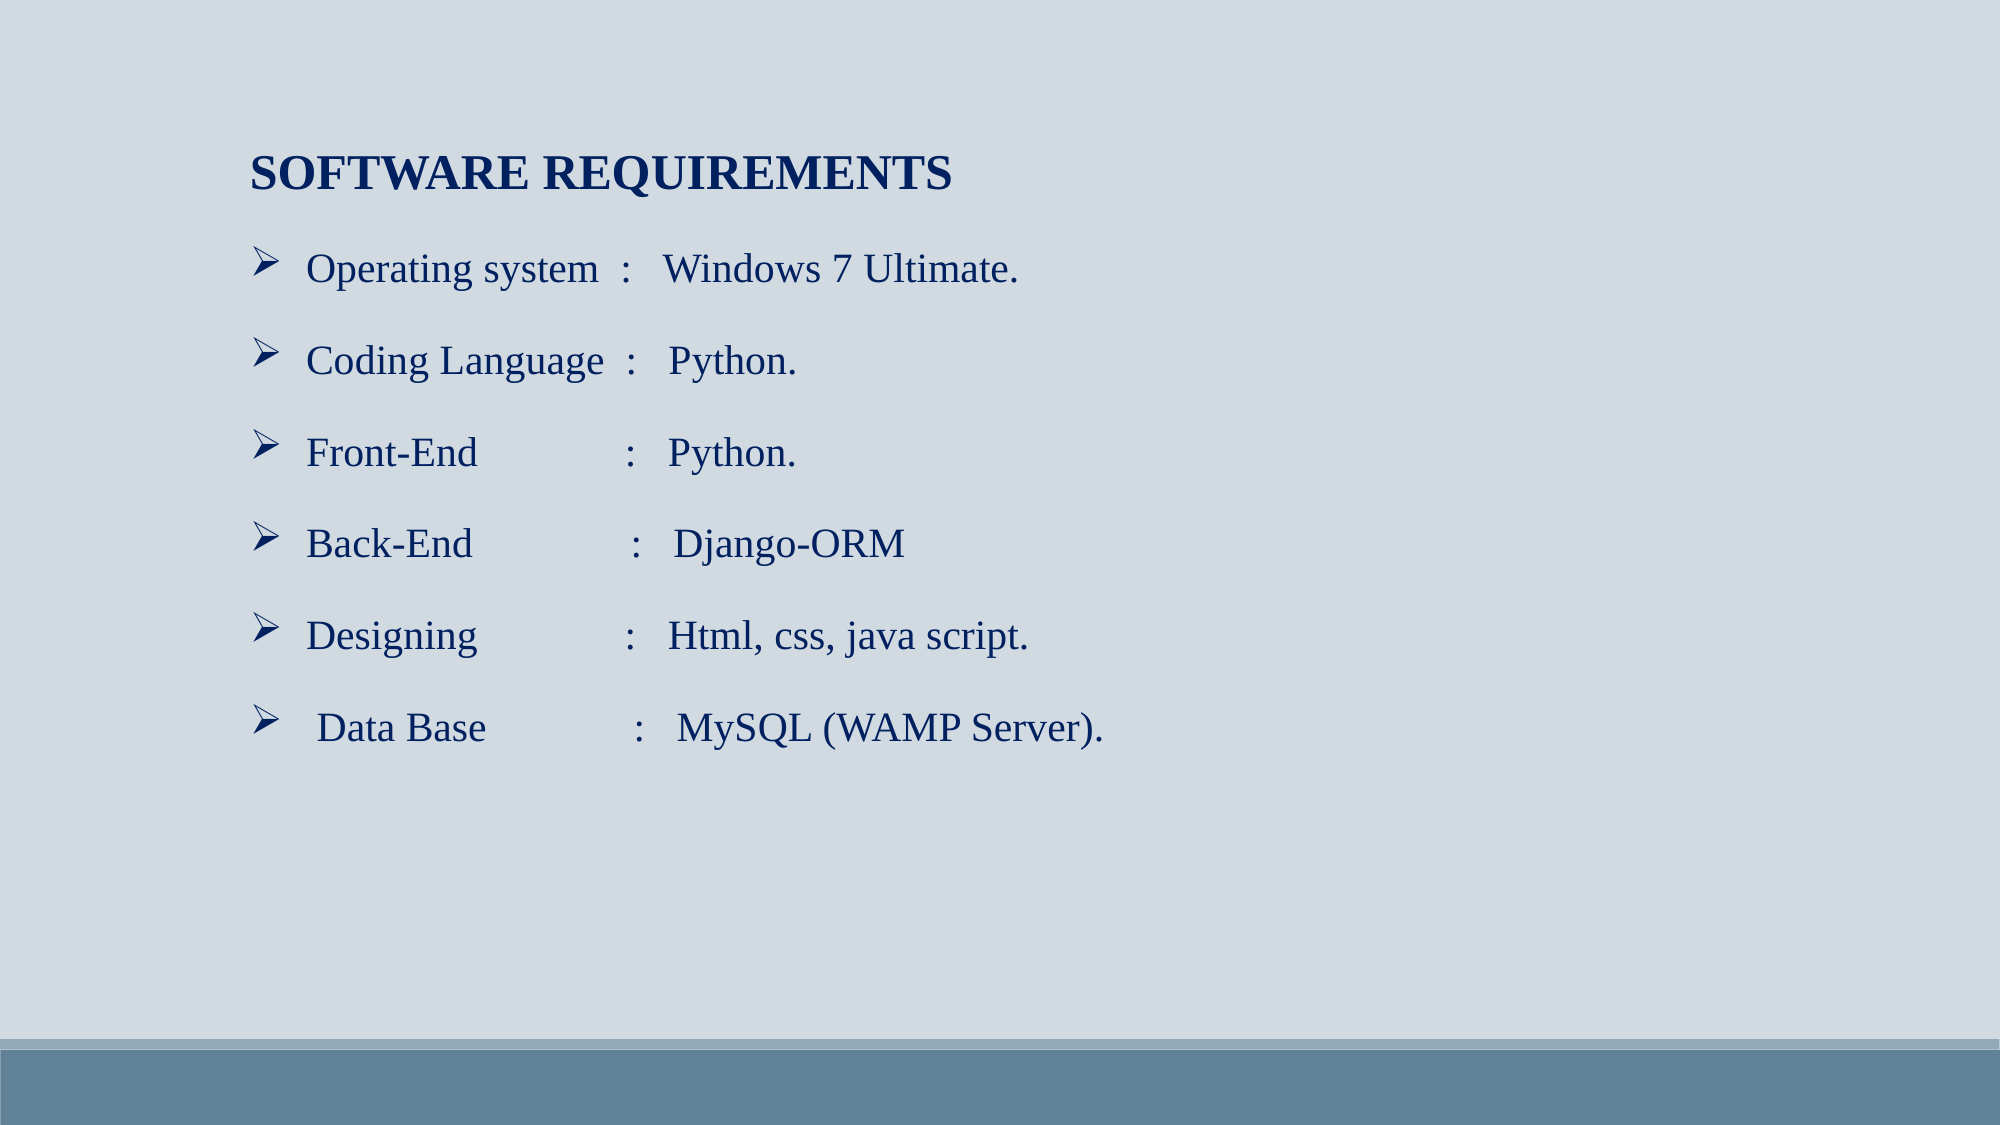

SOFTWARE REQUIREMENTS
Operating system  :   Windows 7 Ultimate.
Coding Language  :   Python.
Front-End              :   Python.
Back-End               :   Django-ORM
Designing              :   Html, css, java script.
 Data Base              :   MySQL (WAMP Server).